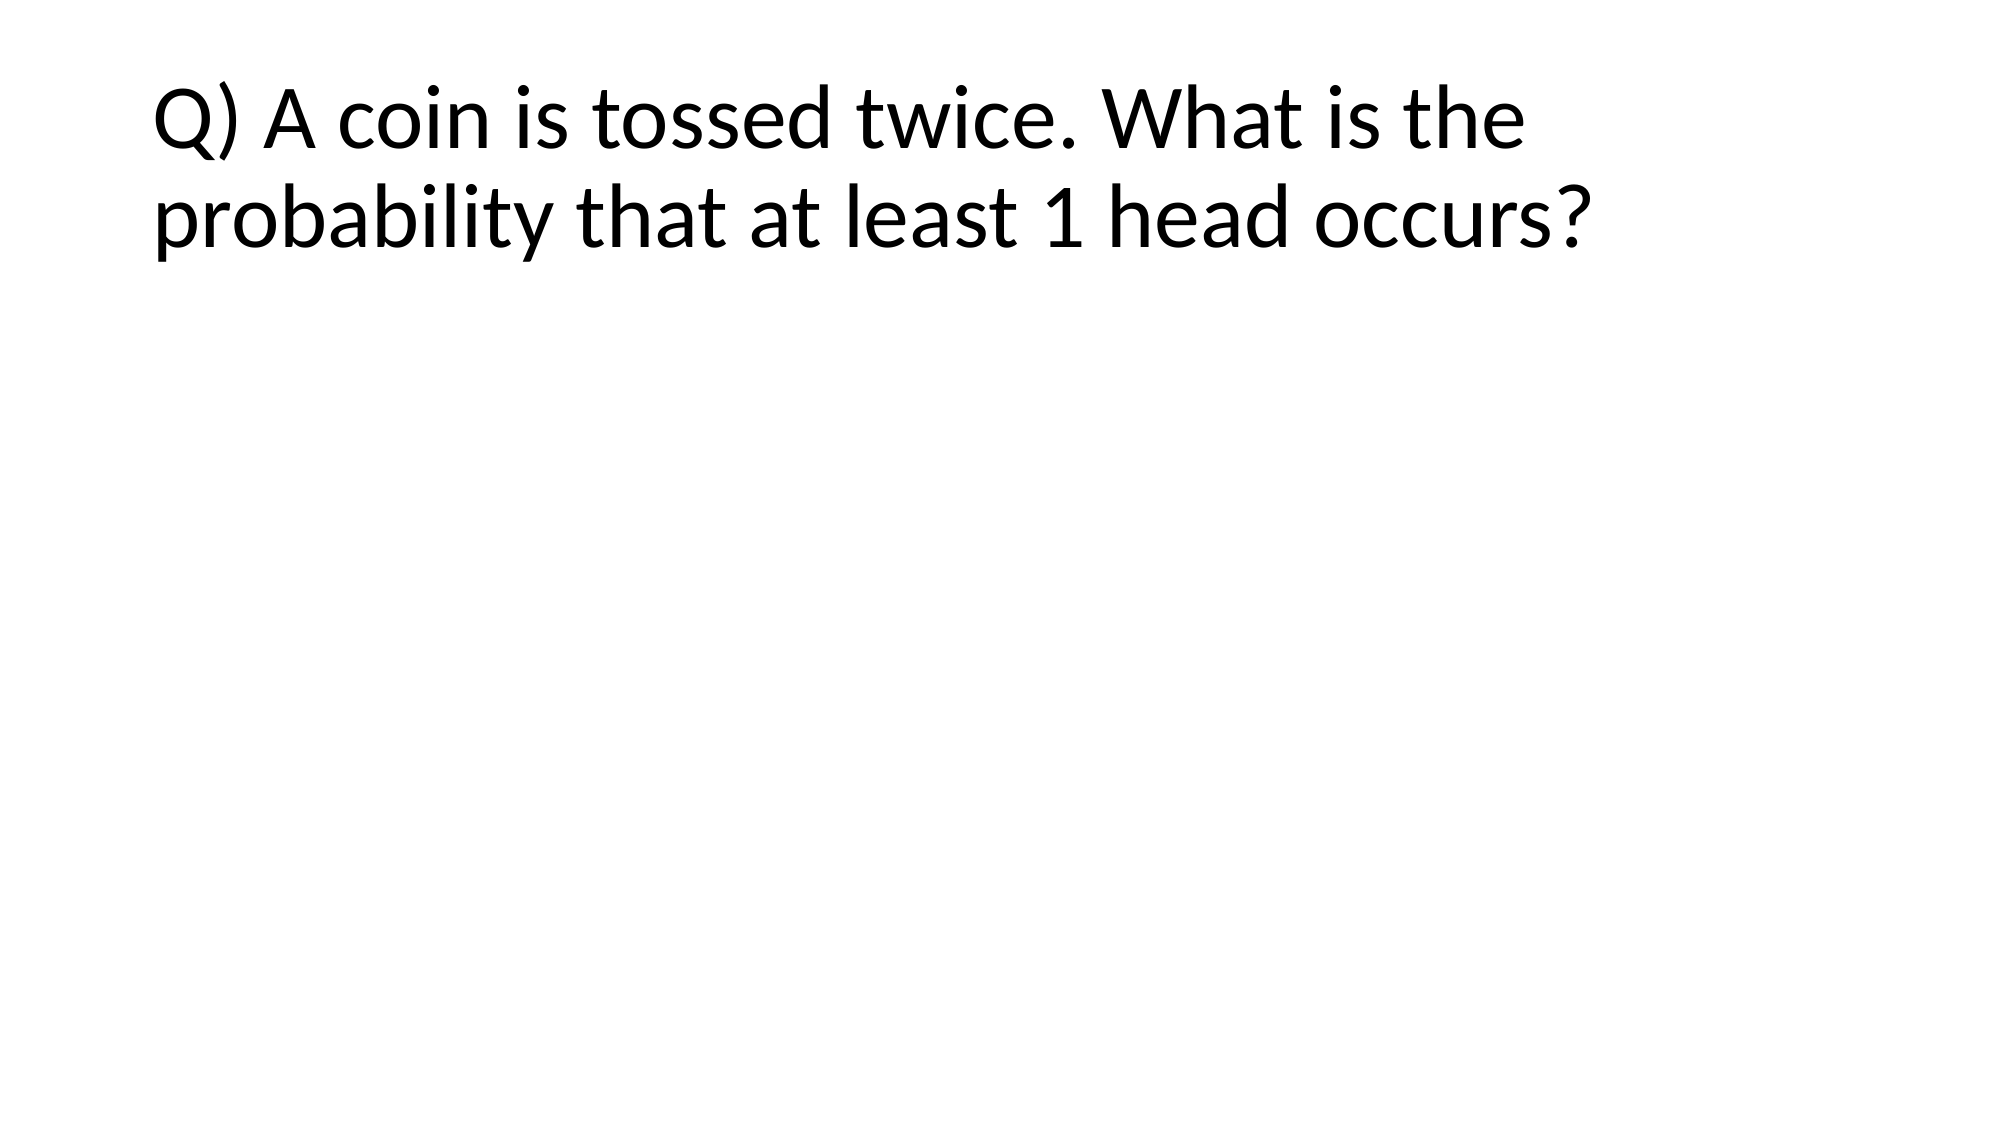

# Q) A coin is tossed twice. What is the probability that at least 1 head occurs?